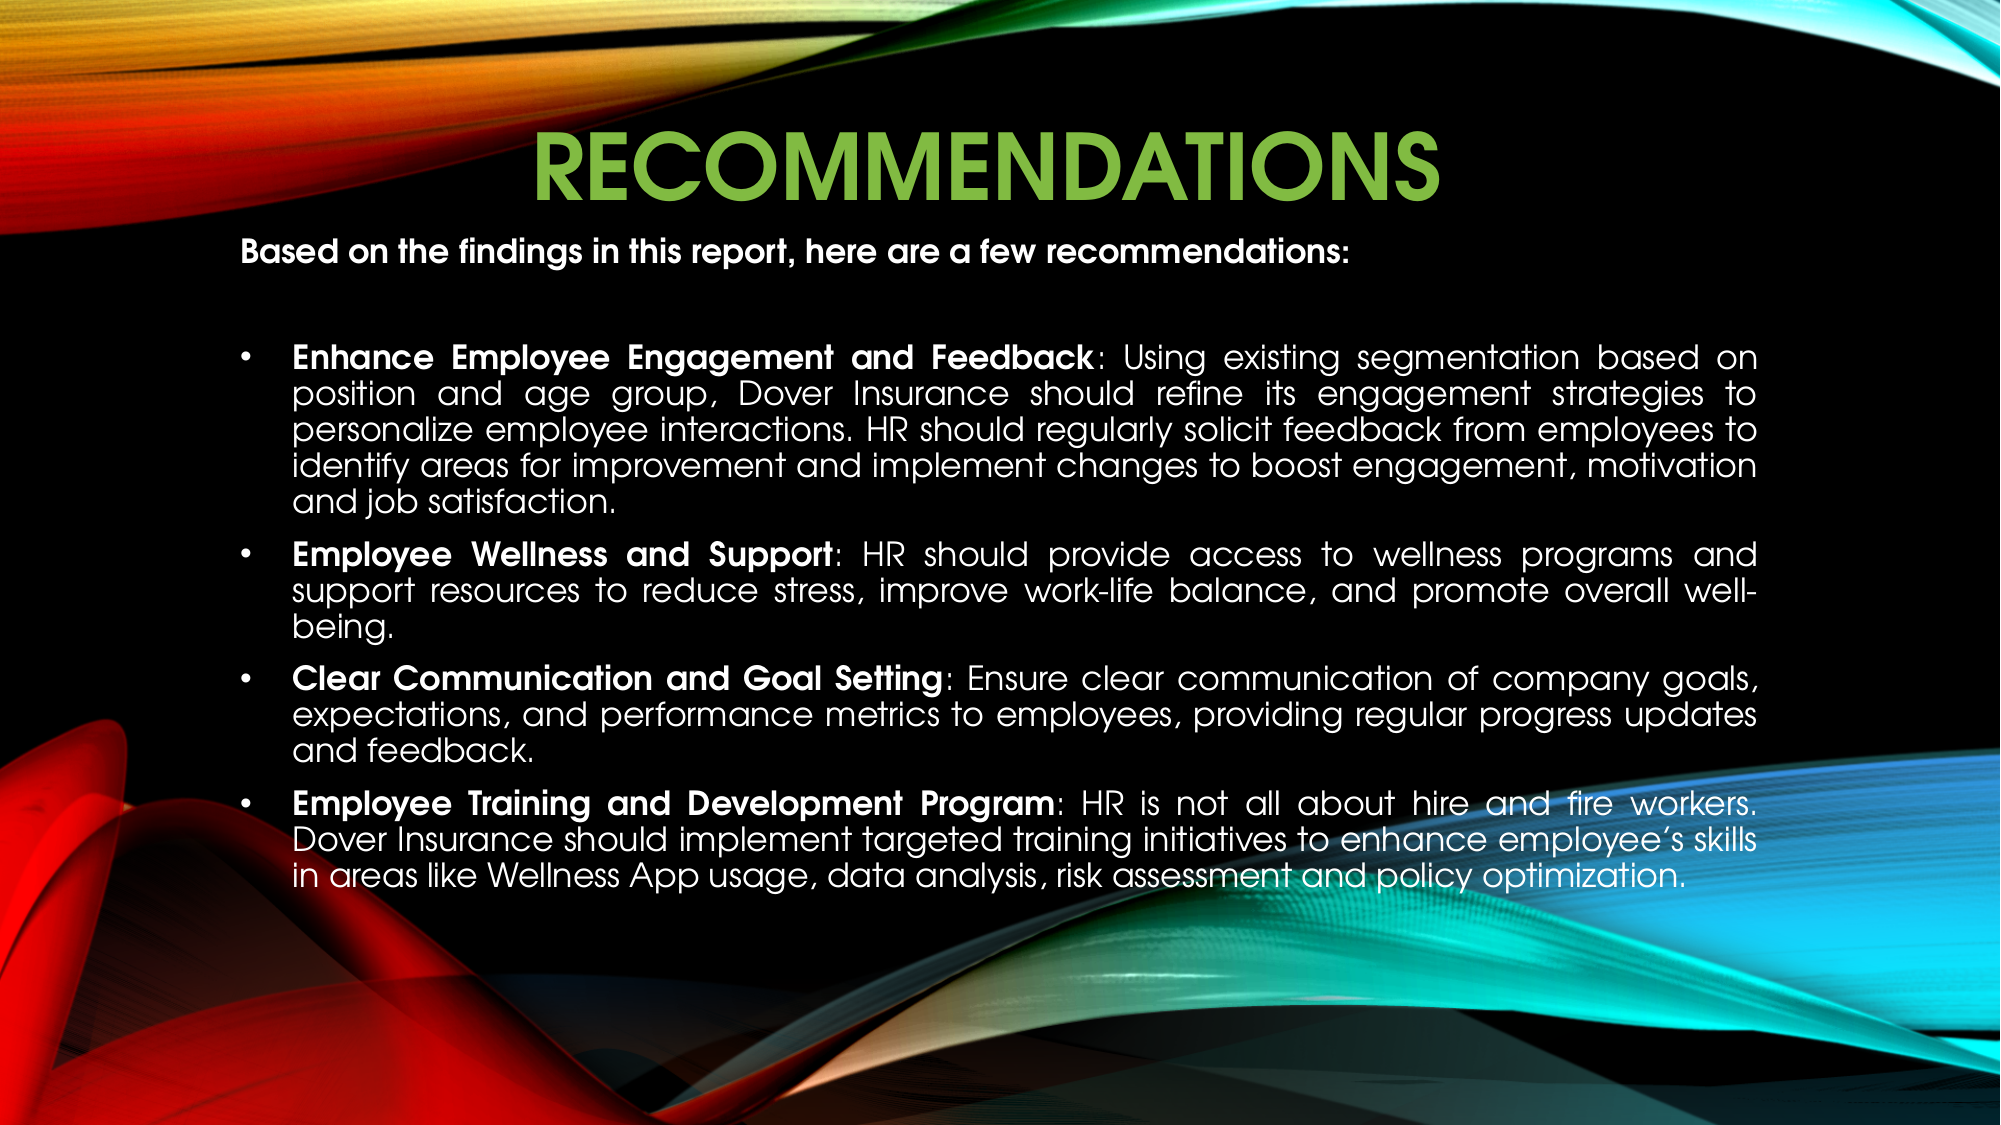

# Recommendations
Based on the findings in this report, here are a few recommendations:

Enhance Employee Engagement and Feedback: Using existing segmentation based on position and age group, Dover Insurance should refine its engagement strategies to personalize employee interactions. HR should regularly solicit feedback from employees to identify areas for improvement and implement changes to boost engagement, motivation and job satisfaction.
Employee Wellness and Support: HR should provide access to wellness programs and support resources to reduce stress, improve work-life balance, and promote overall well-being.
Clear Communication and Goal Setting: Ensure clear communication of company goals, expectations, and performance metrics to employees, providing regular progress updates and feedback.
Employee Training and Development Program: HR is not all about hire and fire workers. Dover Insurance should implement targeted training initiatives to enhance employee’s skills in areas like Wellness App usage, data analysis, risk assessment and policy optimization.